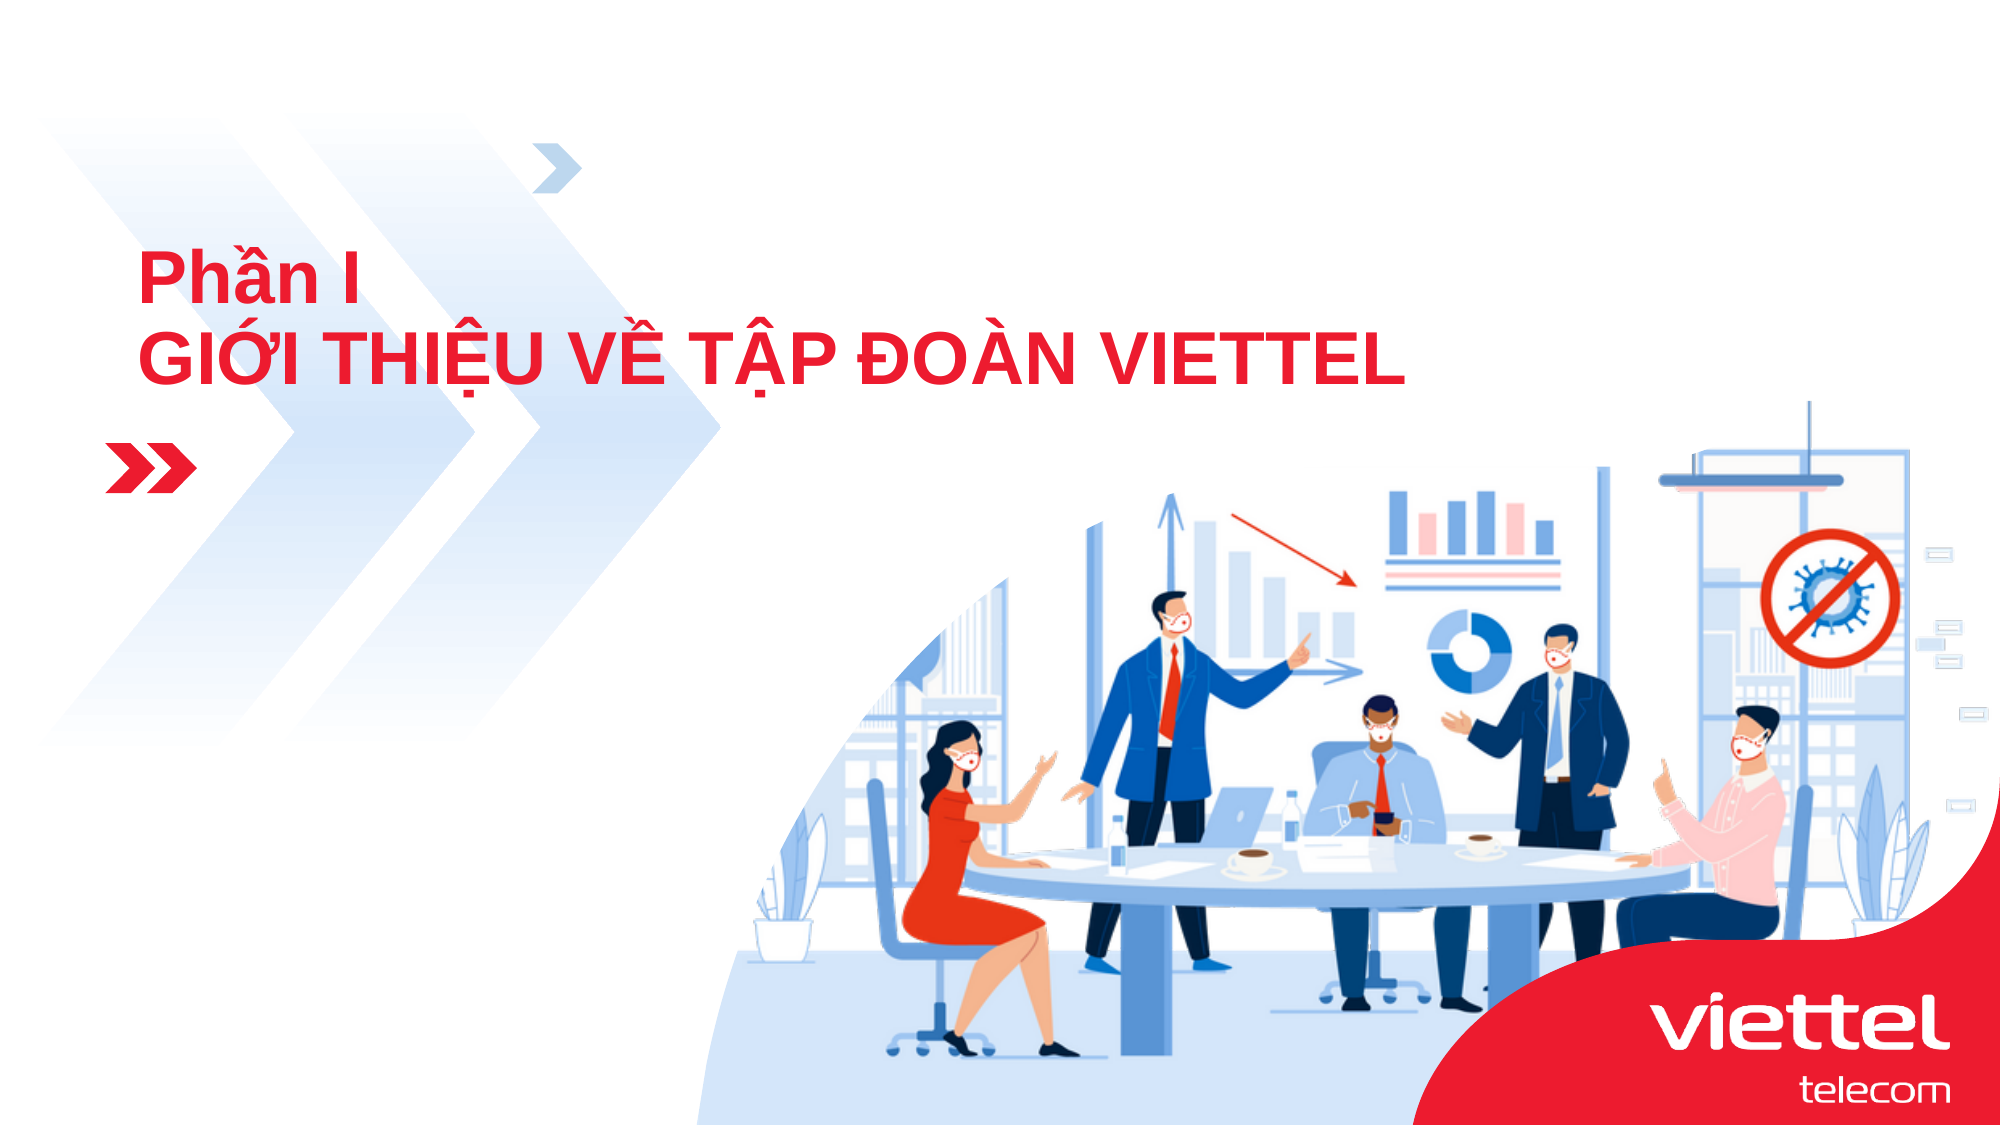

# Phần I GIỚI THIỆU VỀ TẬP ĐOÀN VIETTEL